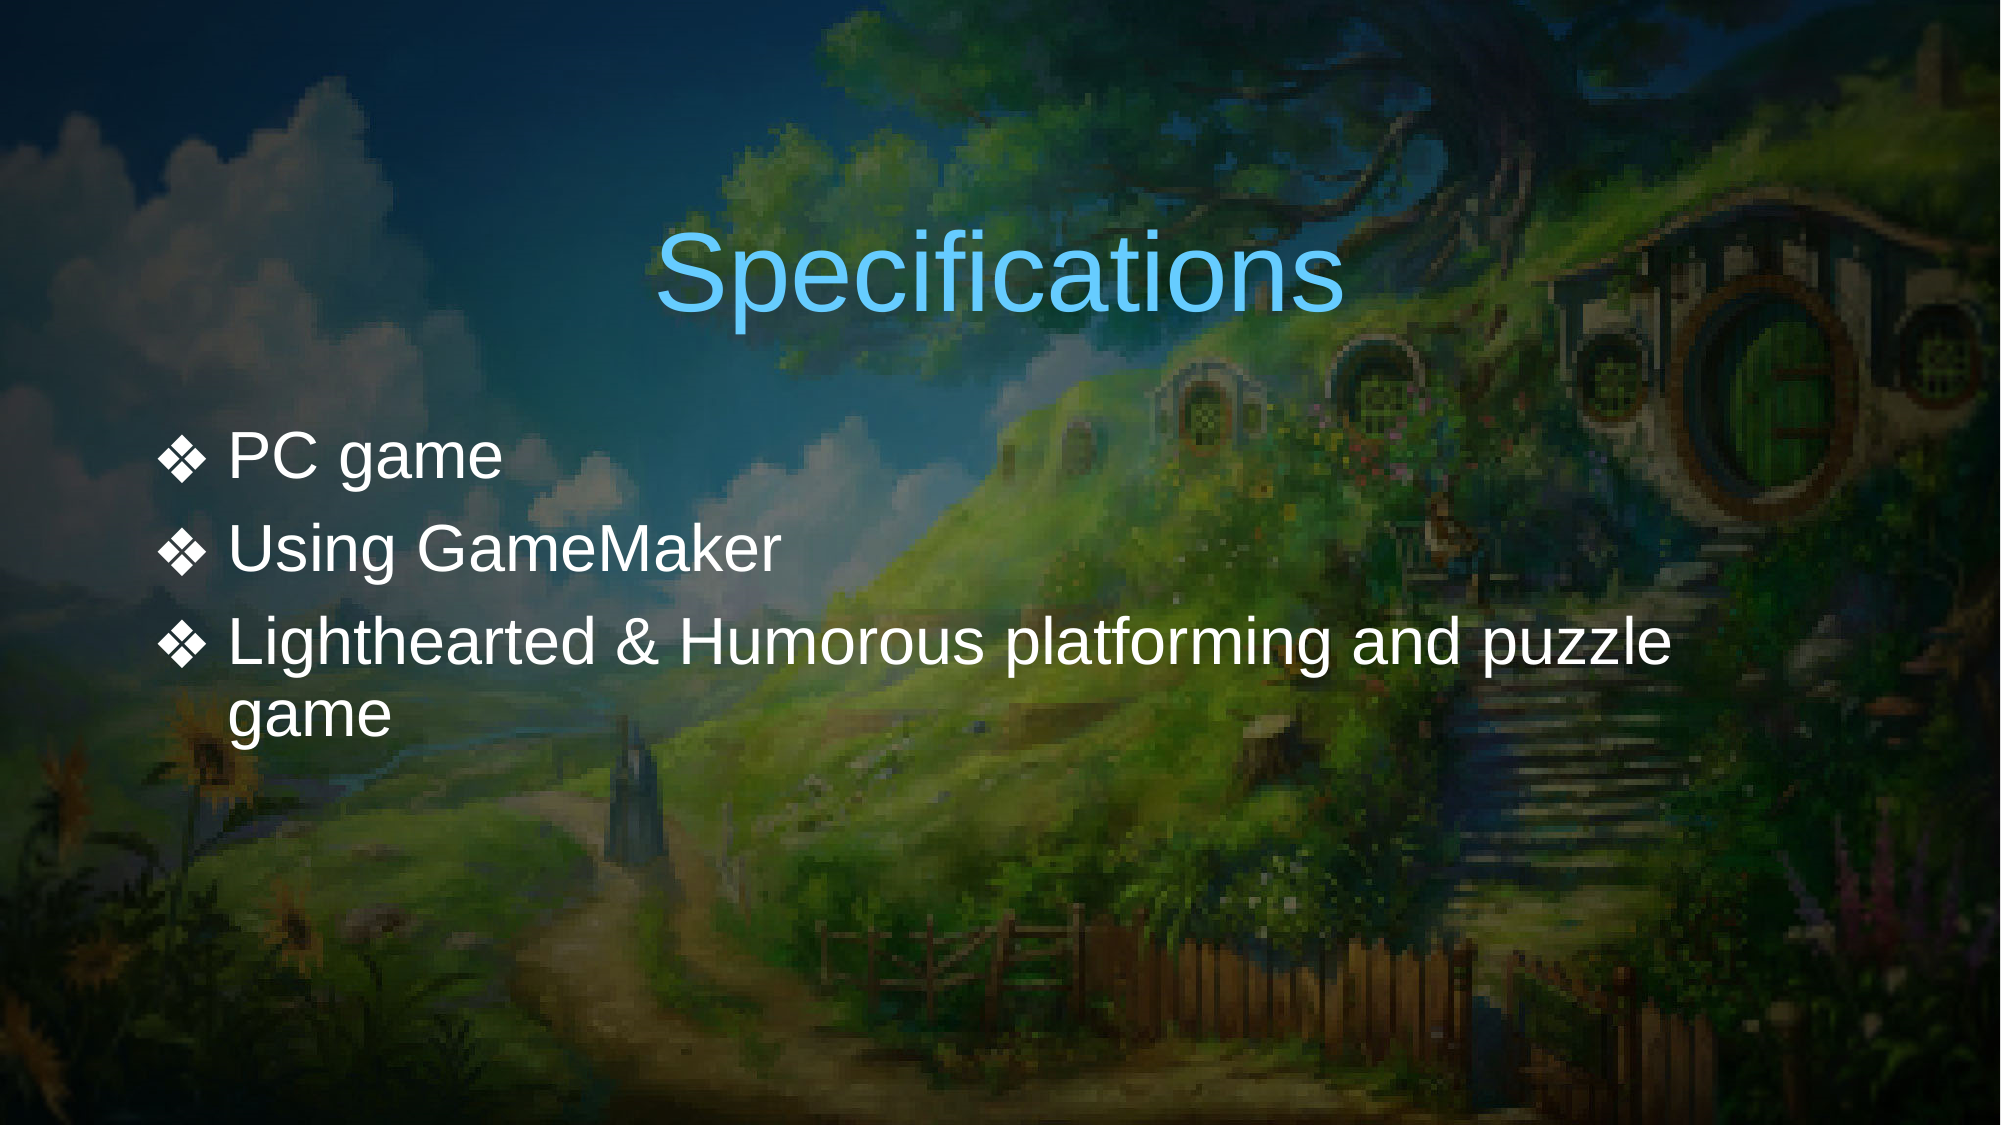

# Specifications
PC game
Using GameMaker
Lighthearted & Humorous platforming and puzzle game